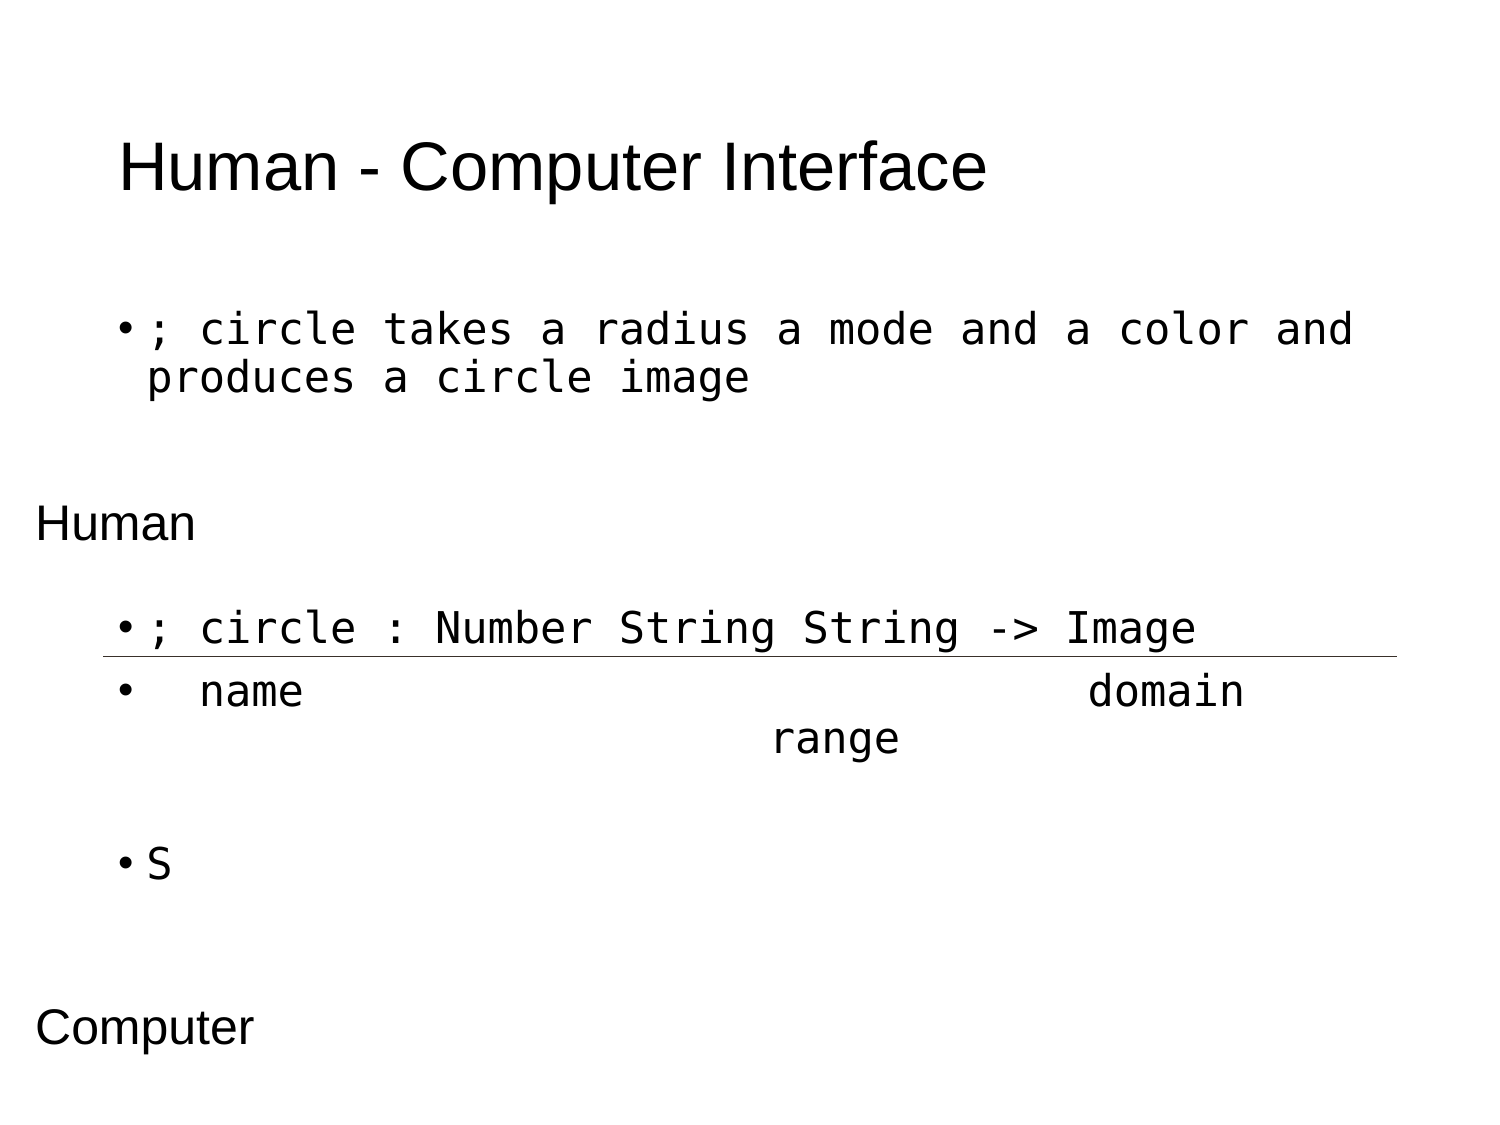

# Human - Computer Interface
; circle takes a radius a mode and a color and produces a circle image

; circle : Number String String -> Image
  name   			             domain		                  range

S
Human
Computer